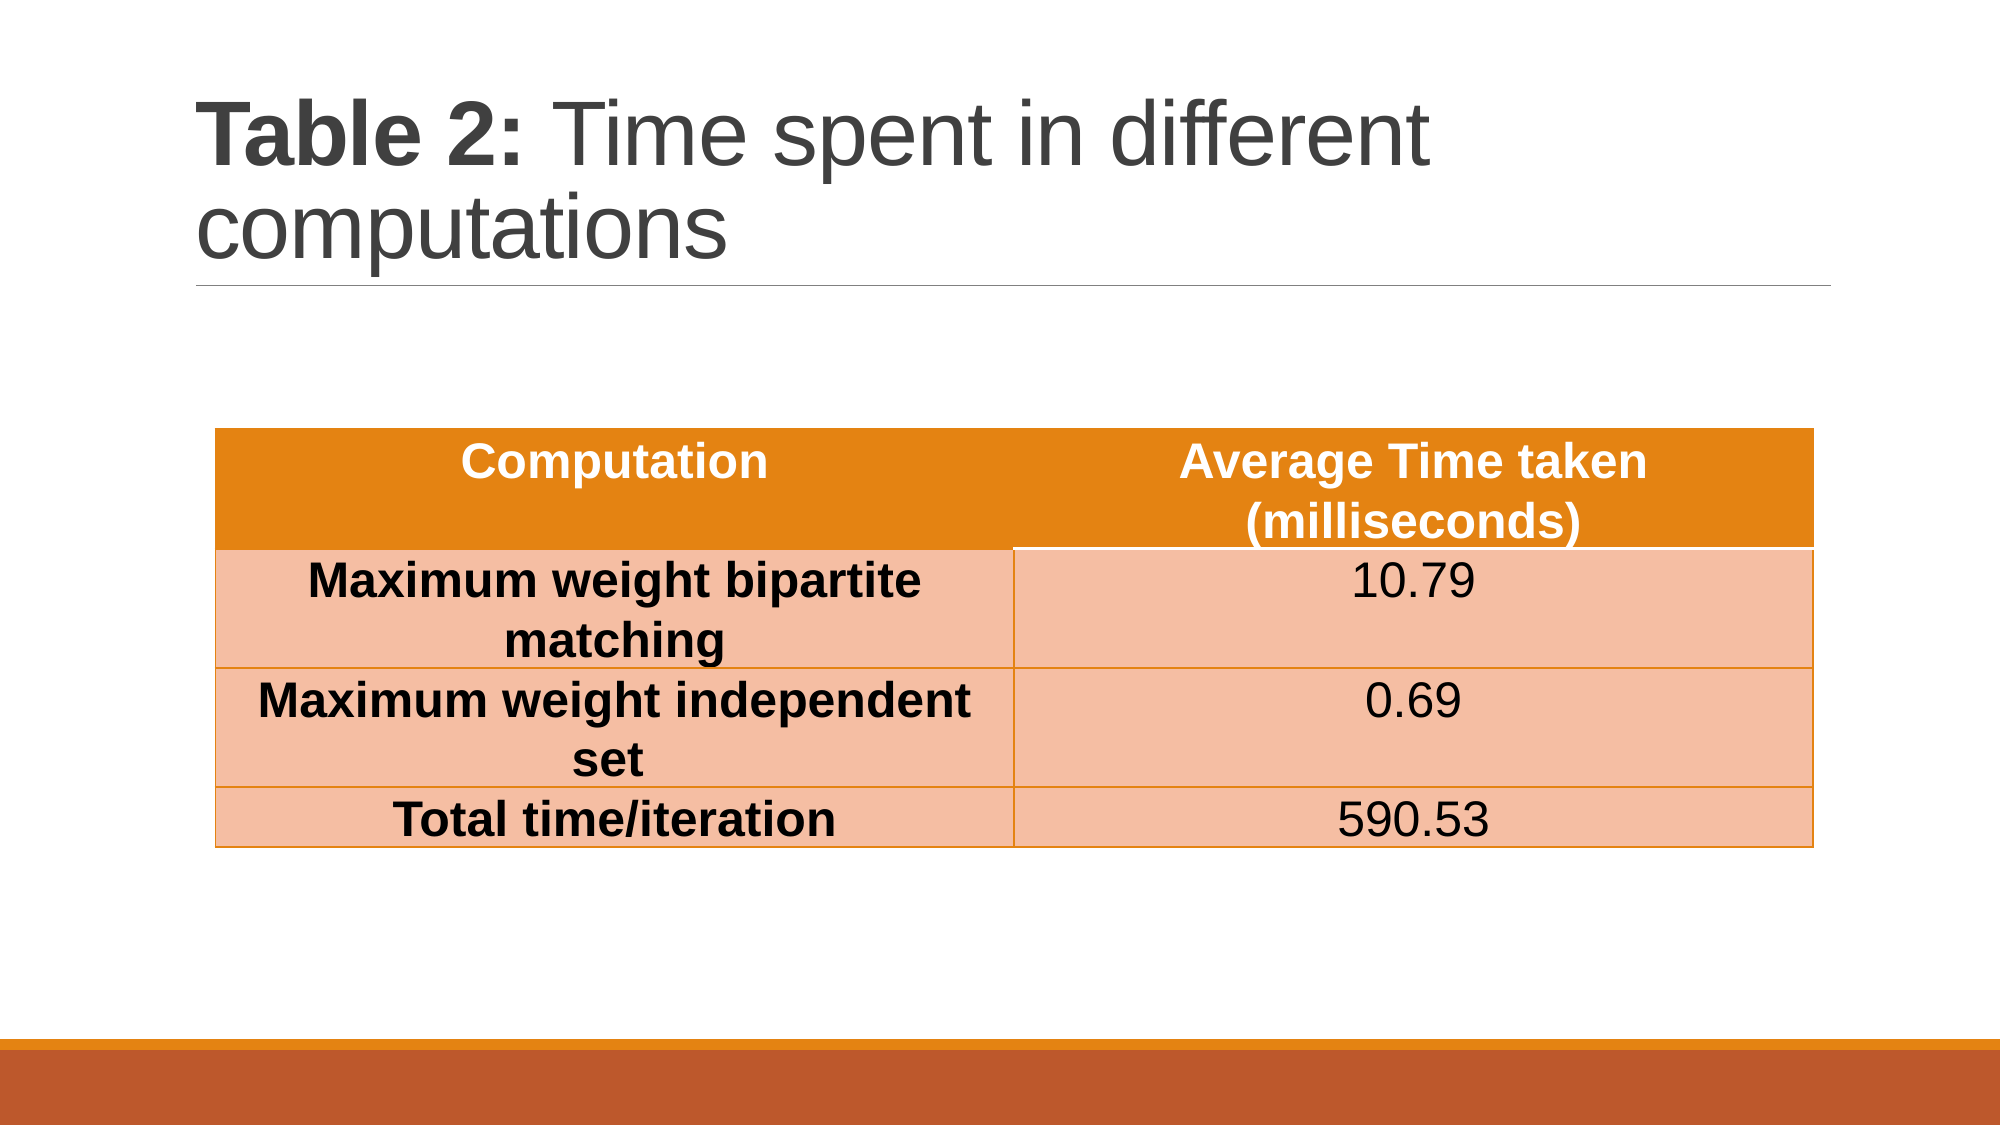

# Table 2: Time spent in different computations
| Computation | Average Time taken (milliseconds) |
| --- | --- |
| Maximum weight bipartite matching | 10.79 |
| Maximum weight independent set | 0.69 |
| Total time/iteration | 590.53 |